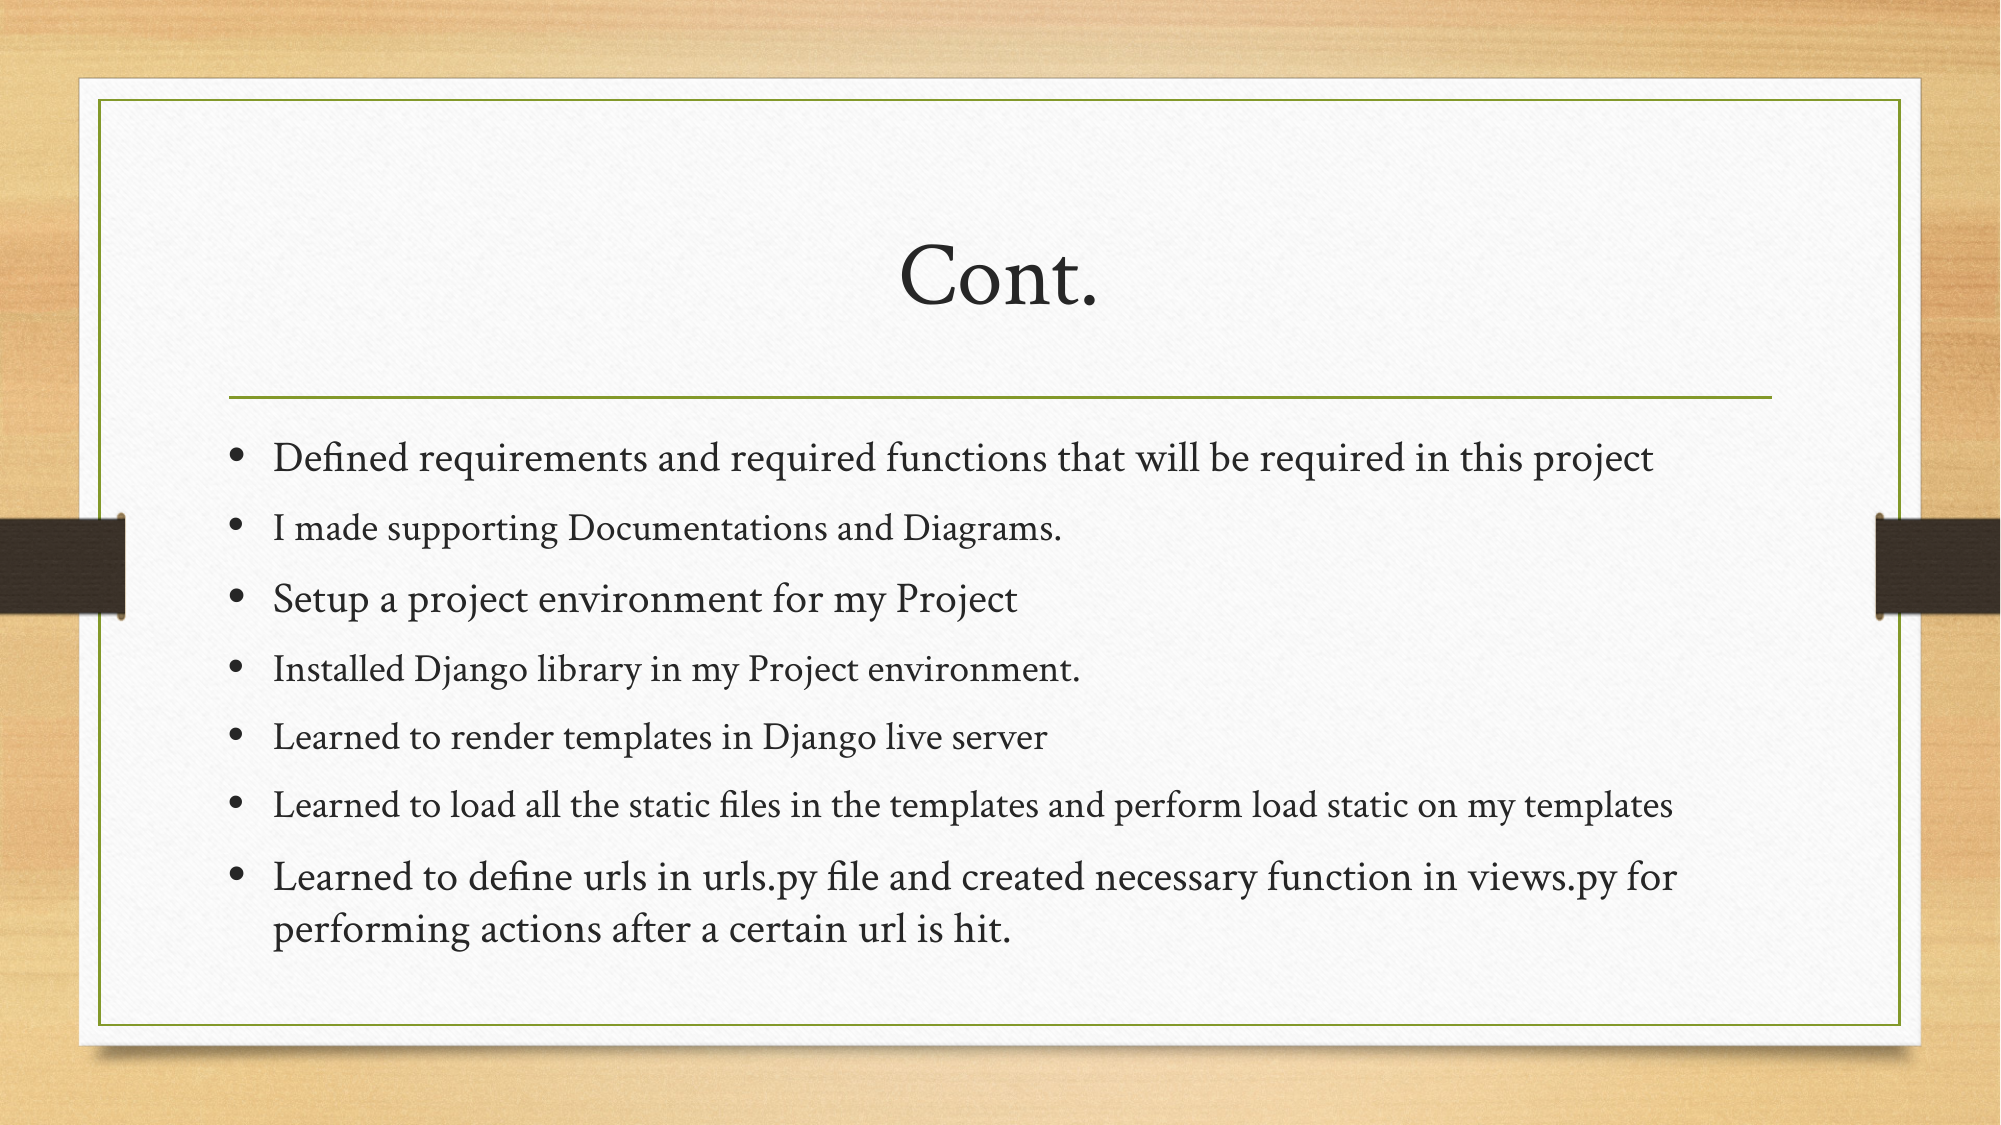

# Cont.
Defined requirements and required functions that will be required in this project
I made supporting Documentations and Diagrams.
Setup a project environment for my Project
Installed Django library in my Project environment.
Learned to render templates in Django live server
Learned to load all the static files in the templates and perform load static on my templates
Learned to define urls in urls.py file and created necessary function in views.py for performing actions after a certain url is hit.